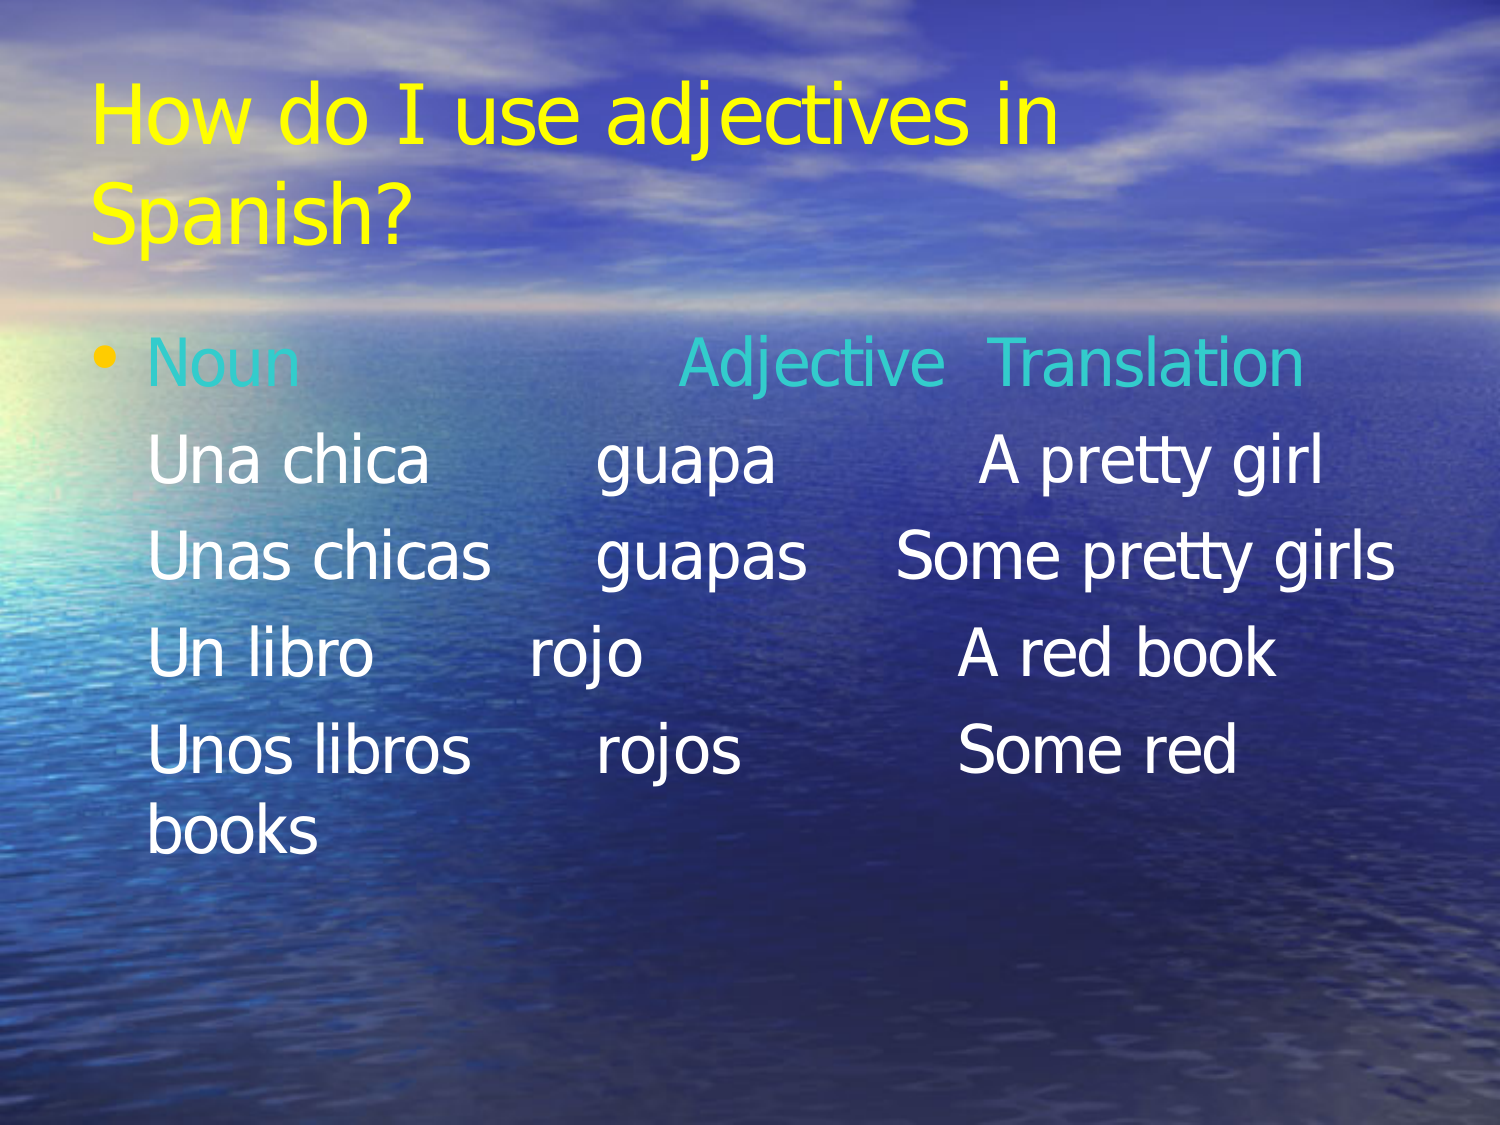

How do I use adjectives in Spanish?
Noun   		    Adjective  Translation
	Una chica  	guapa 	    A pretty girl
	Unas chicas 	guapas  	Some pretty girls
	Un libro 	    rojo 		   A red book
	Unos libros 	rojos 	   Some red books